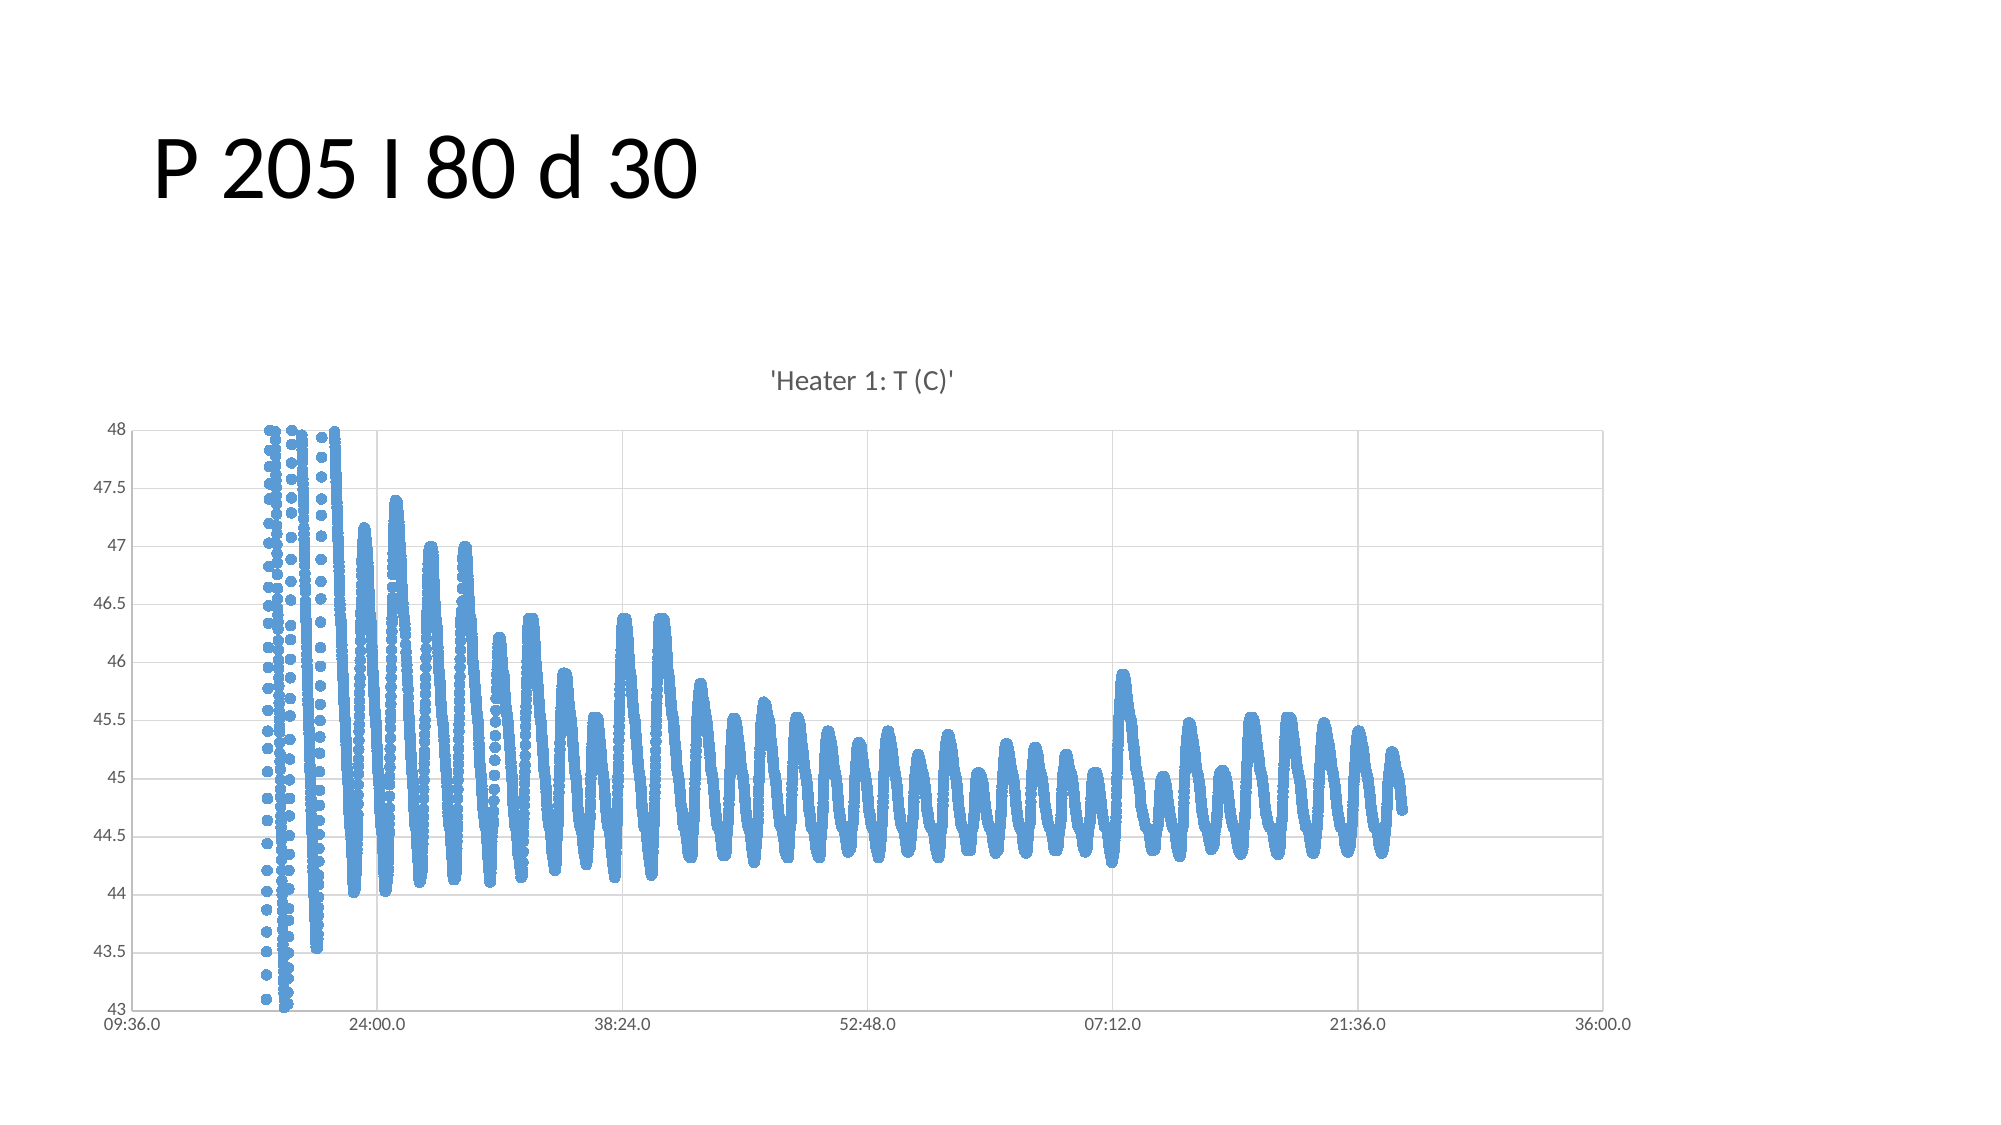

# P 205 I 80 d 30

### Chart:

| Category | 'Heater 1: T (C)' |
|---|---|